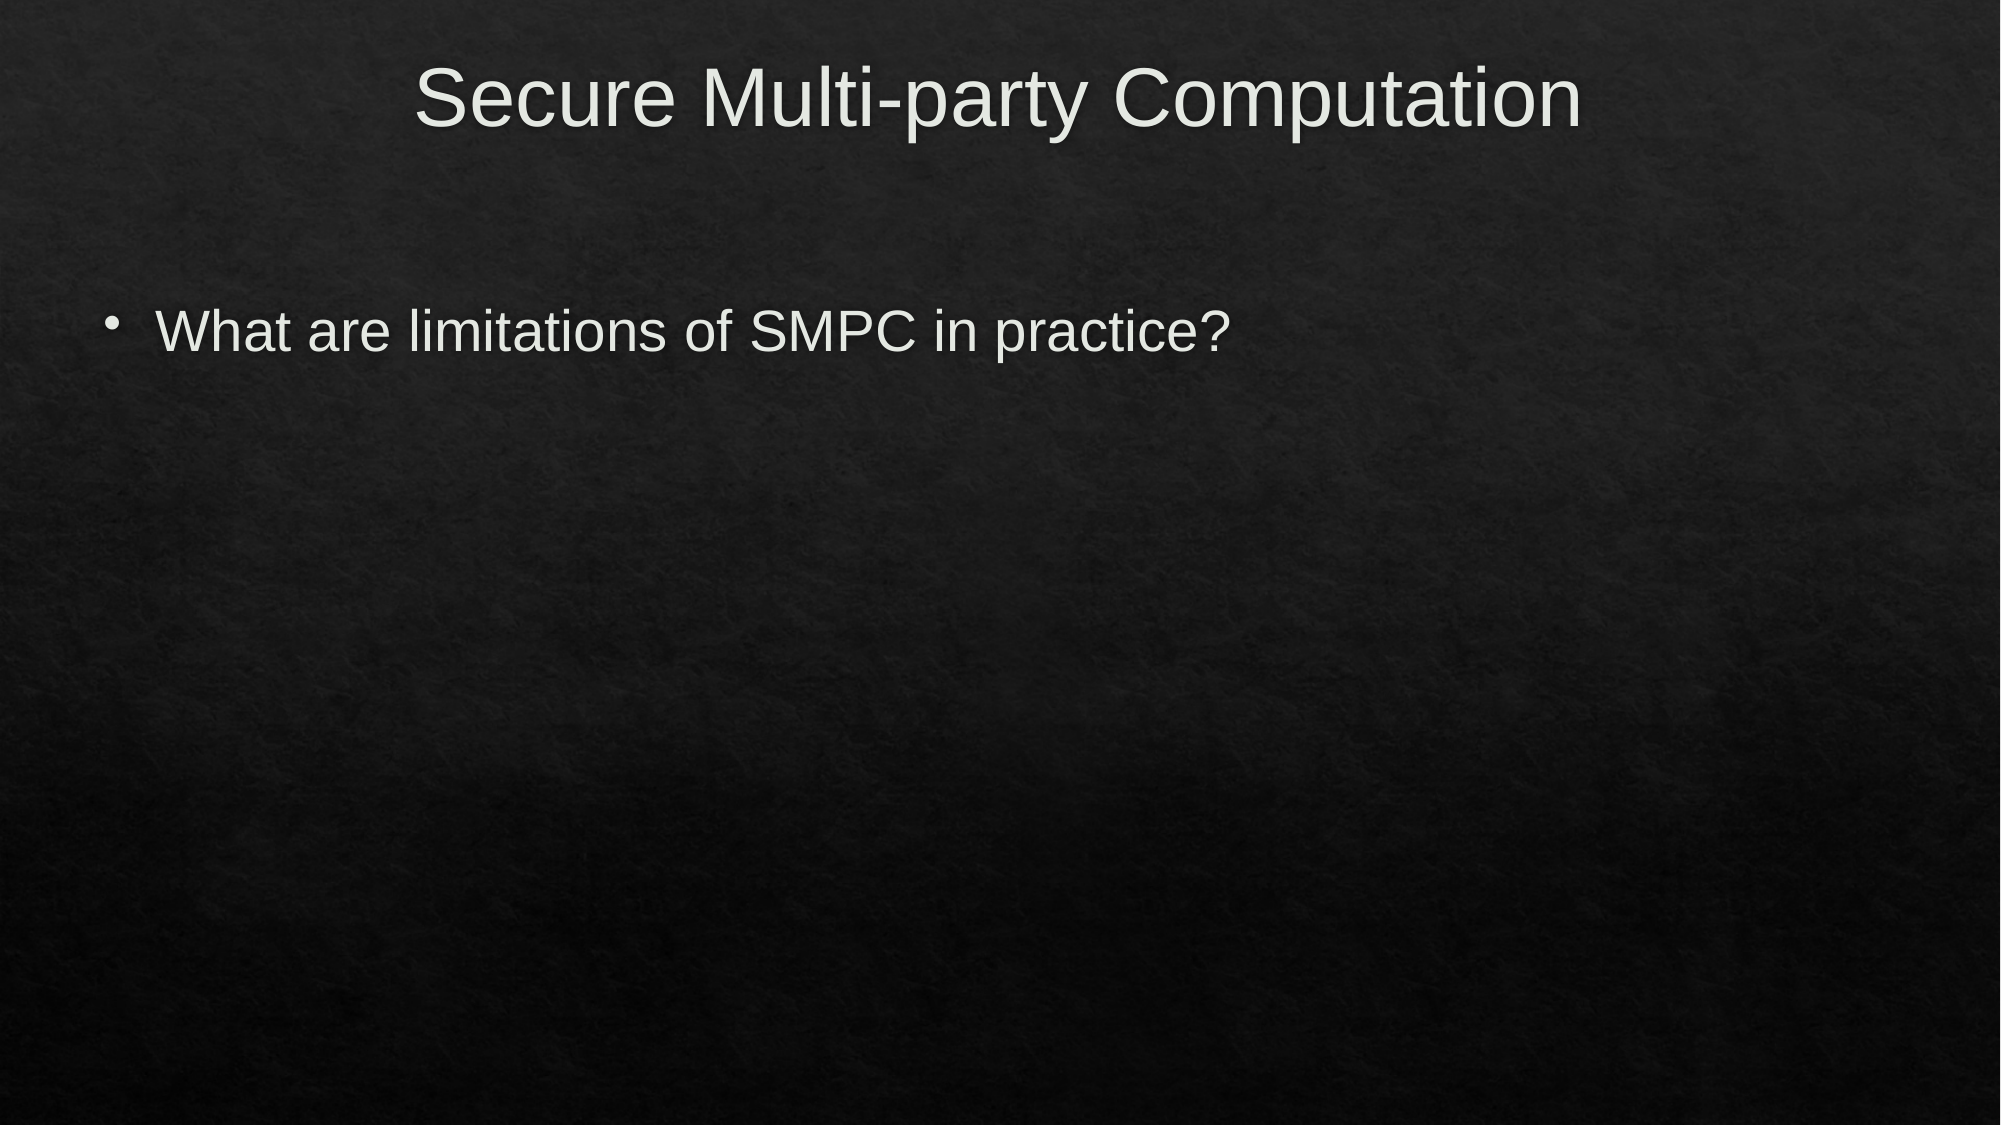

# Secure Multi-party Computation

What are limitations of SMPC in practice?